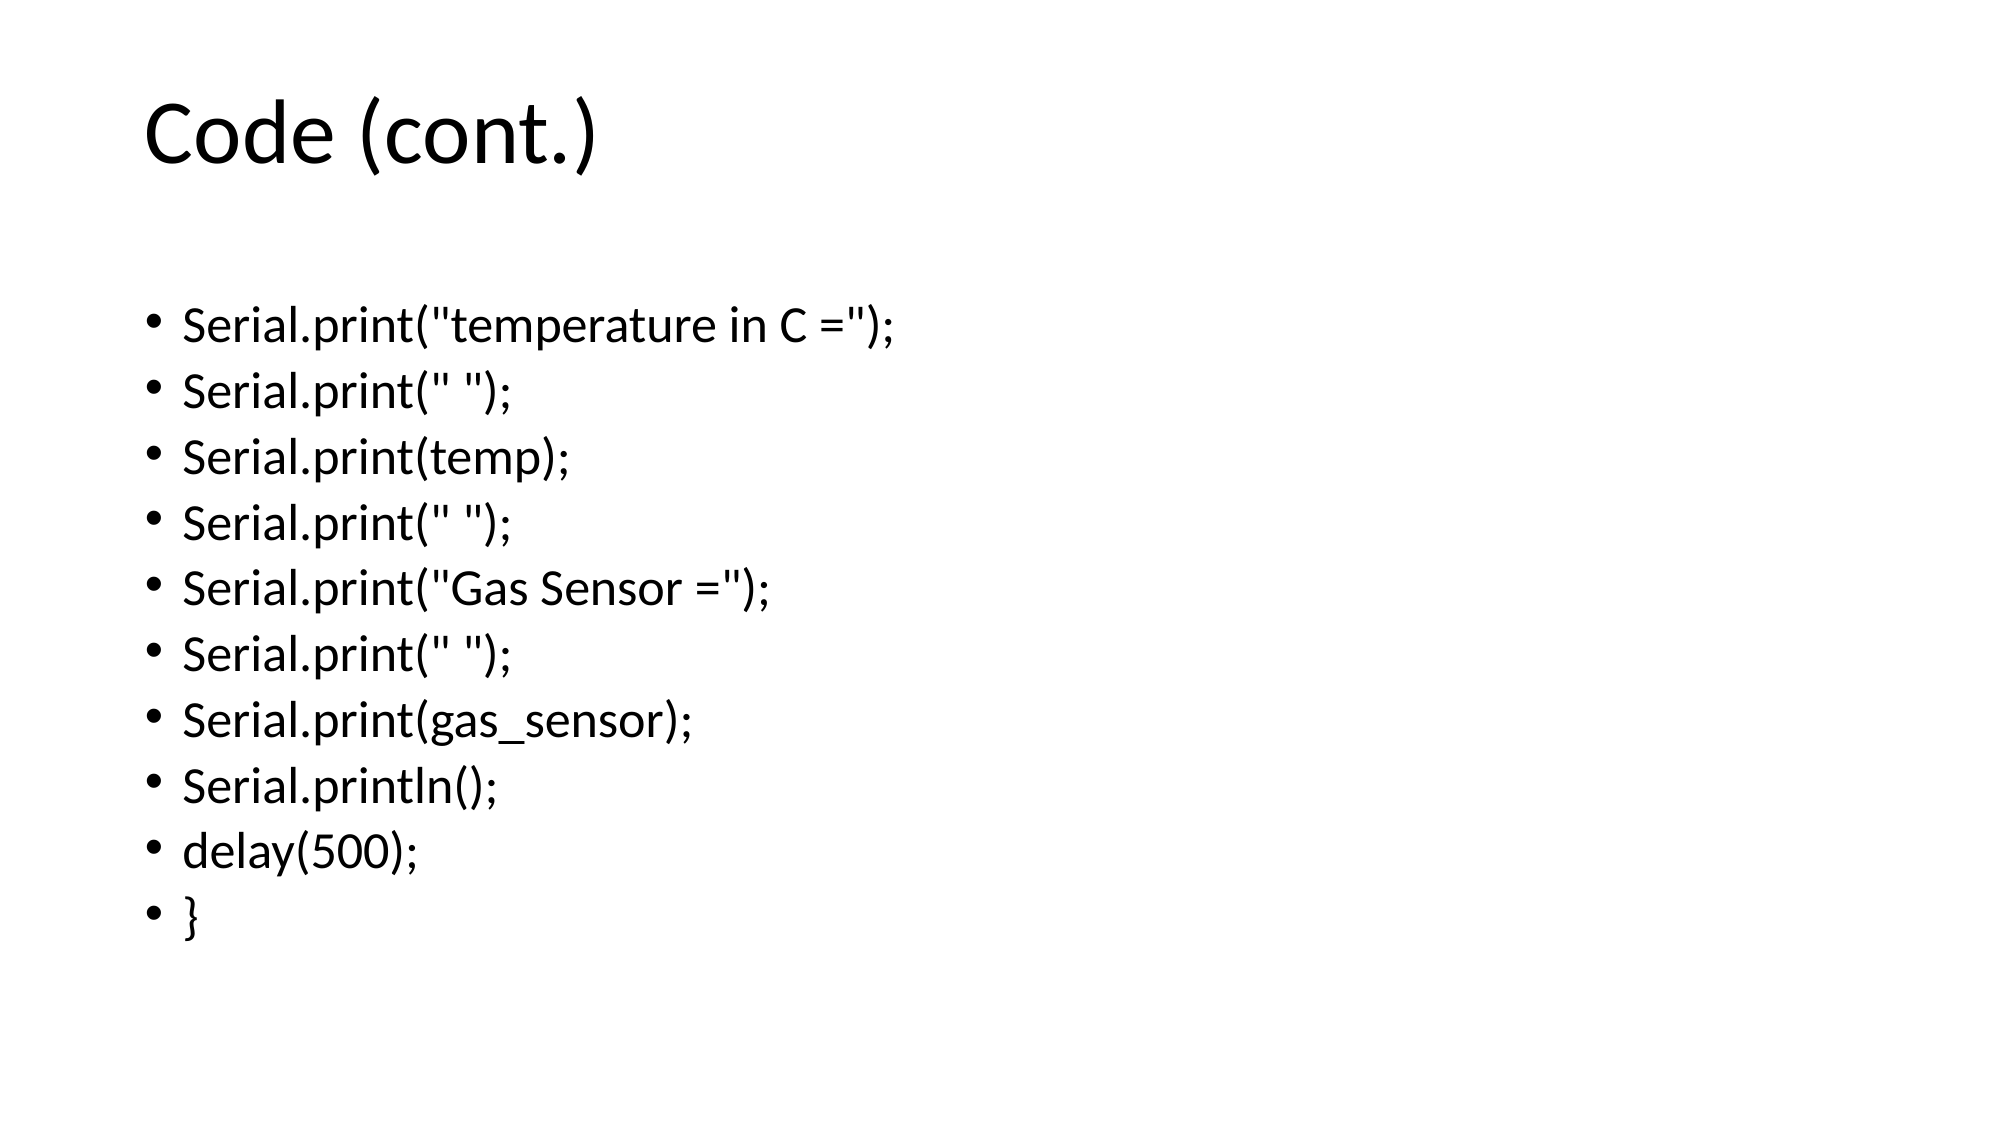

# Code (cont.)
Serial.print("temperature in C =");
Serial.print(" ");
Serial.print(temp);
Serial.print(" ");
Serial.print("Gas Sensor =");
Serial.print(" ");
Serial.print(gas_sensor);
Serial.println();
delay(500);
}